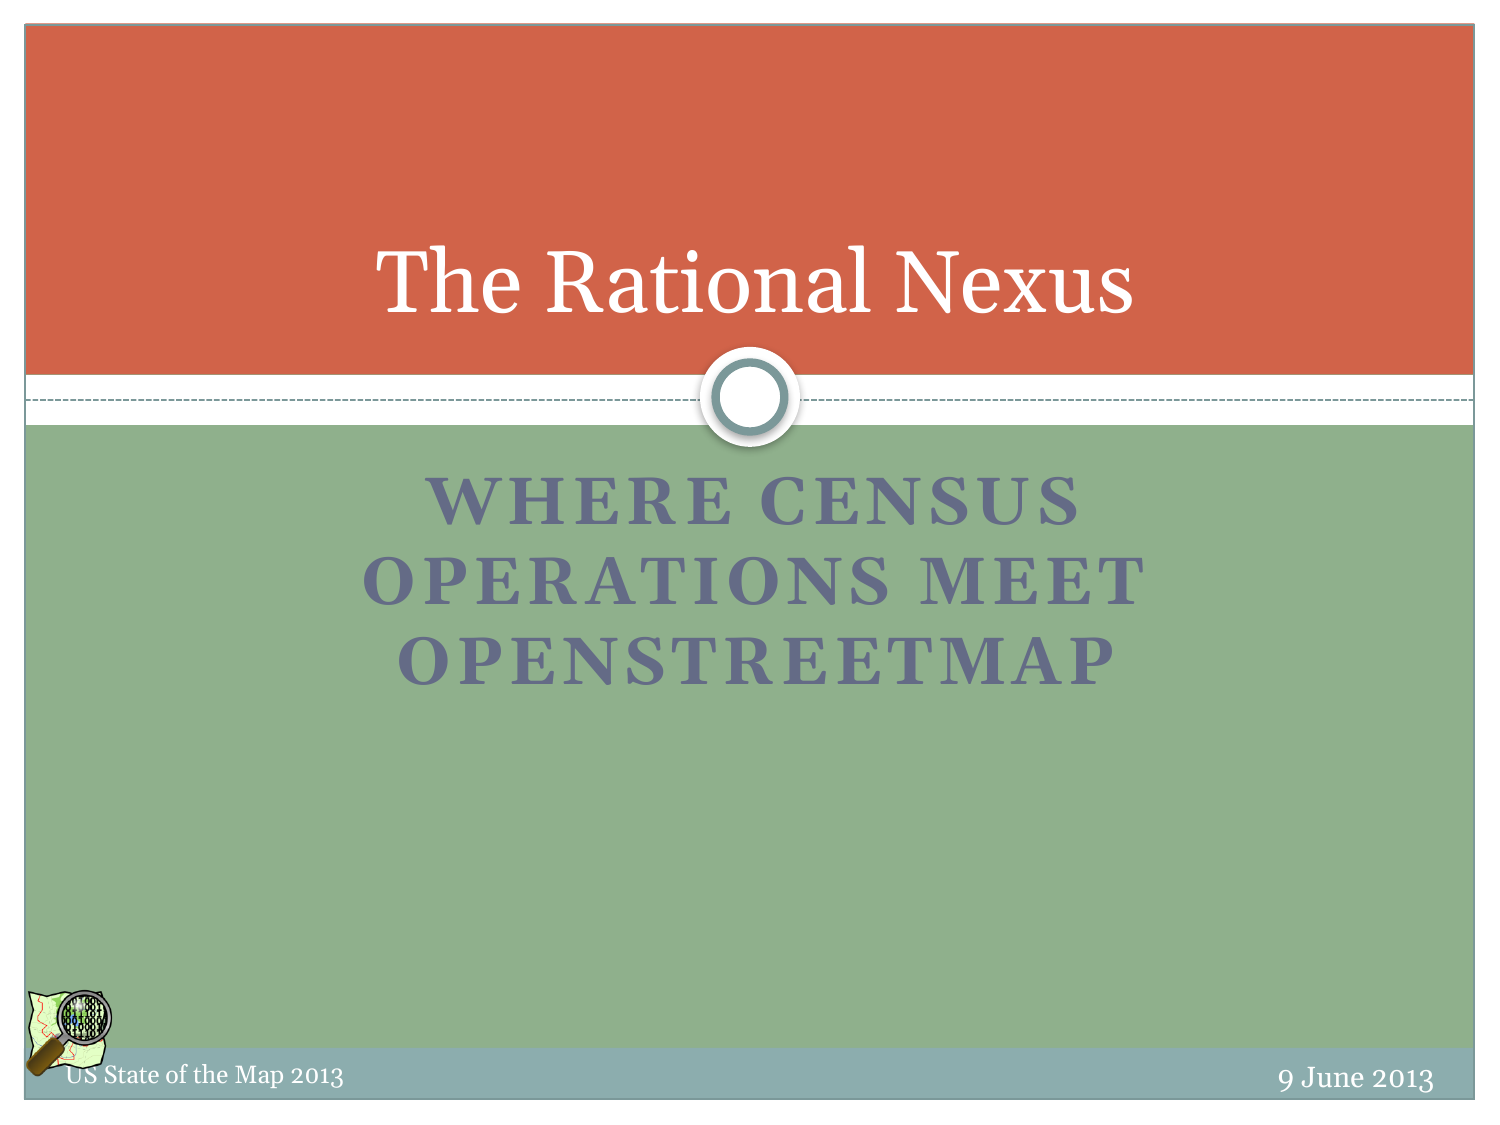

# The Rational Nexus
Where Census operations meet OpenstreetMap
9 June 2013
US State of the Map 2013